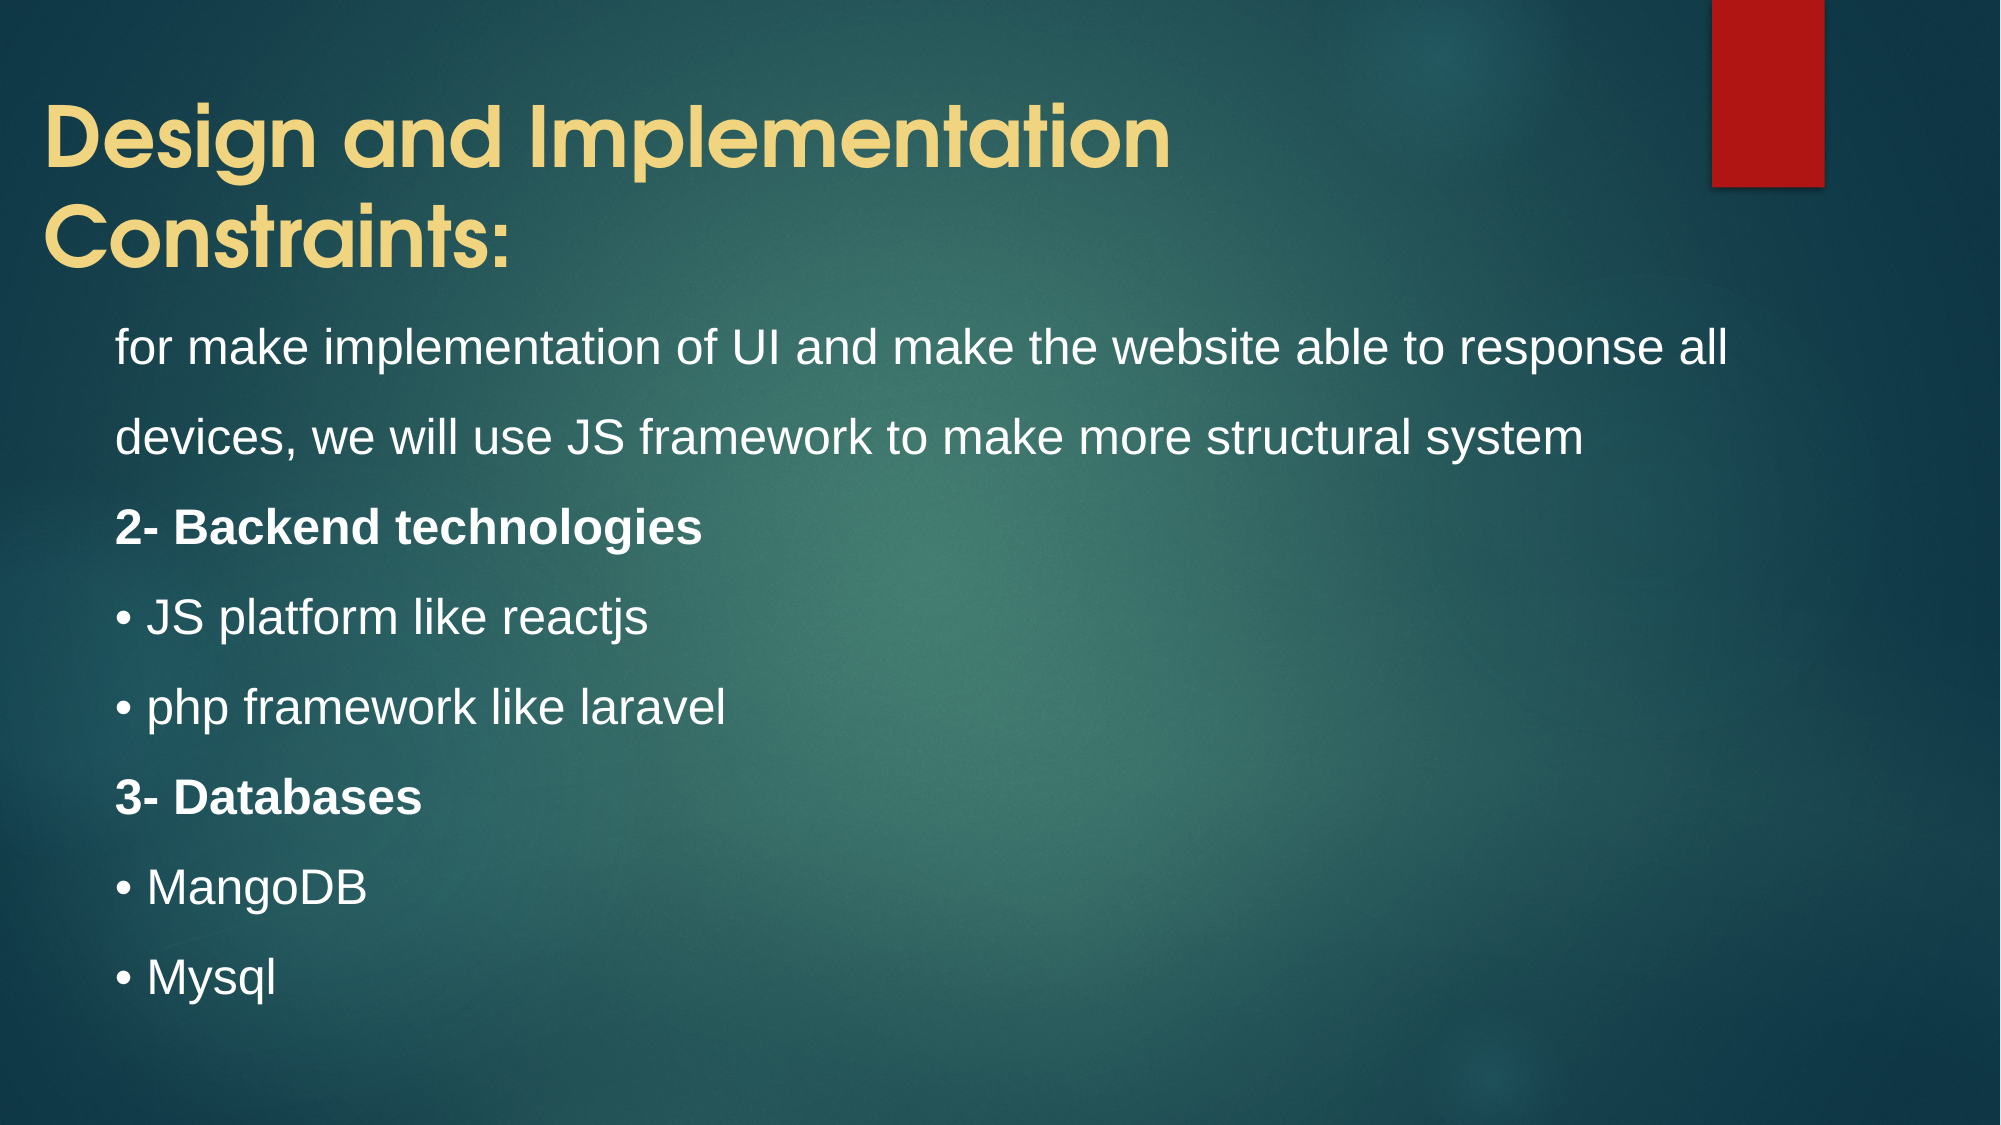

# Design and Implementation Constraints:
for make implementation of UI and make the website able to response all devices, we will use JS framework to make more structural system
2- Backend technologies
• JS platform like reactjs
• php framework like laravel
3- Databases
• MangoDB
• Mysql